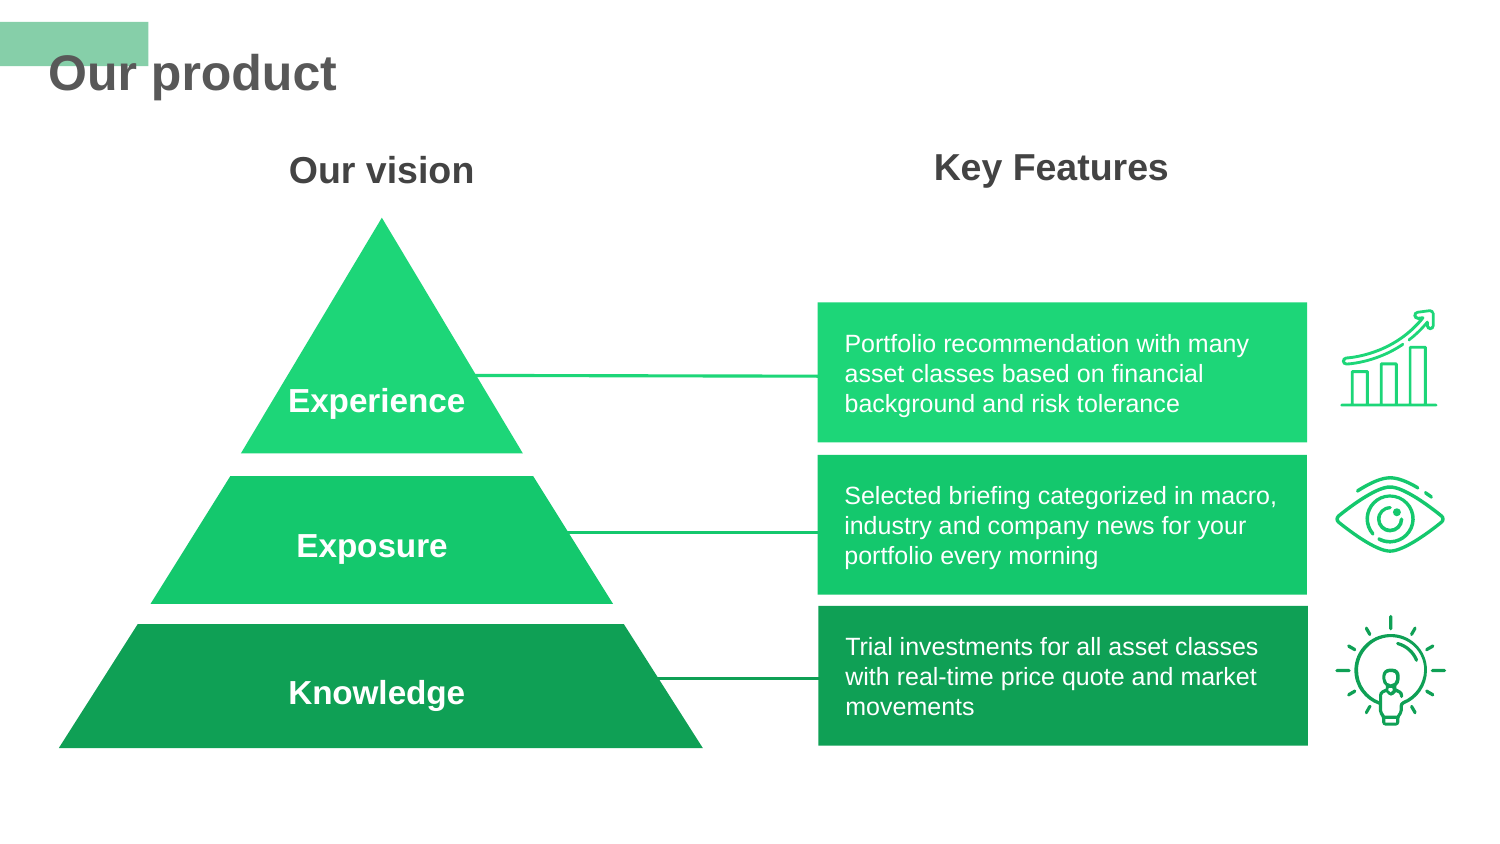

Our product

Key Features
Our vision

Portfolio recommendation with many asset classes based on financial background and risk tolerance
Experience

Selected briefing categorized in macro, industry and company news for your portfolio every morning

Exposure

Trial investments for all asset classes with real-time price quote and market movements

Knowledge